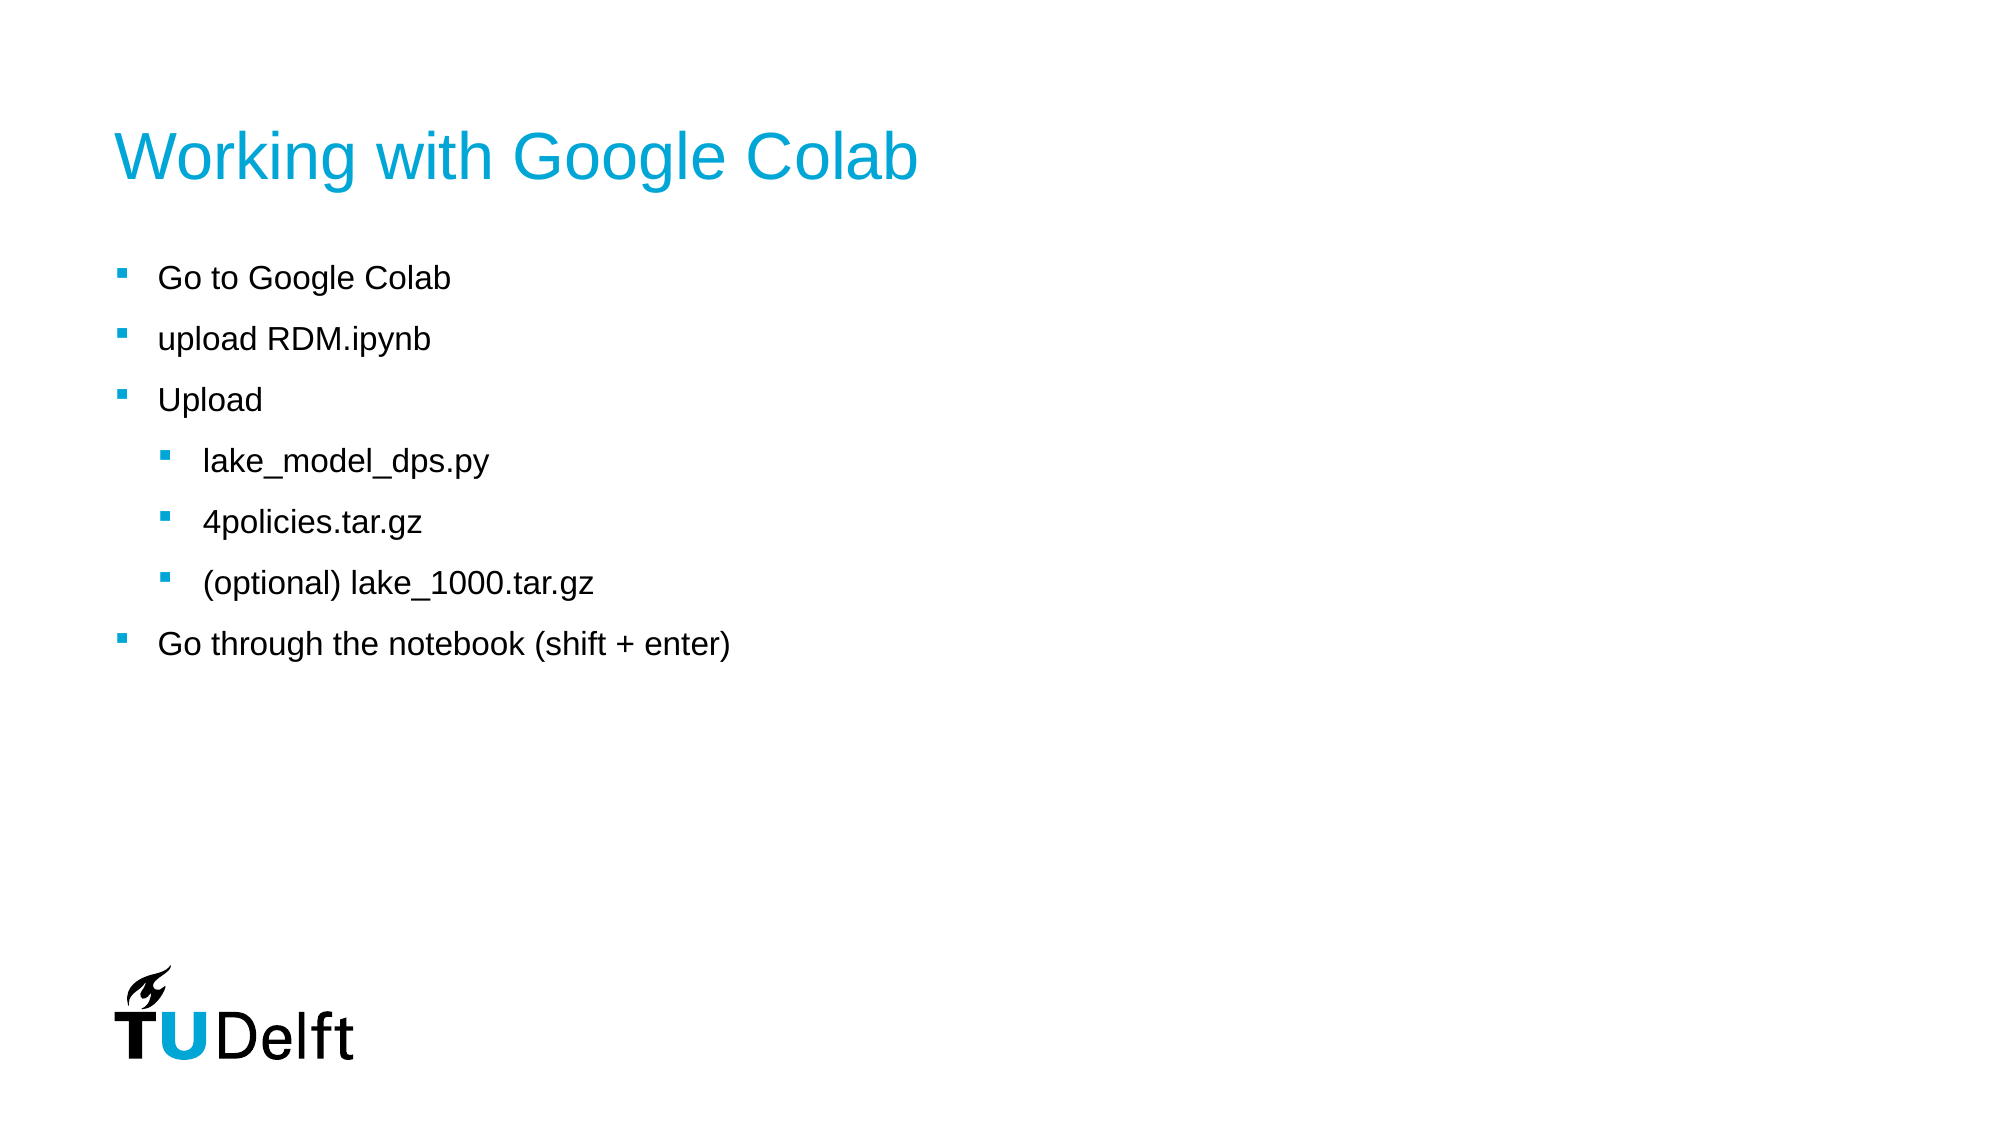

# Working with Google Colab
Go to Google Colab
upload RDM.ipynb
Upload
lake_model_dps.py
4policies.tar.gz
(optional) lake_1000.tar.gz
Go through the notebook (shift + enter)